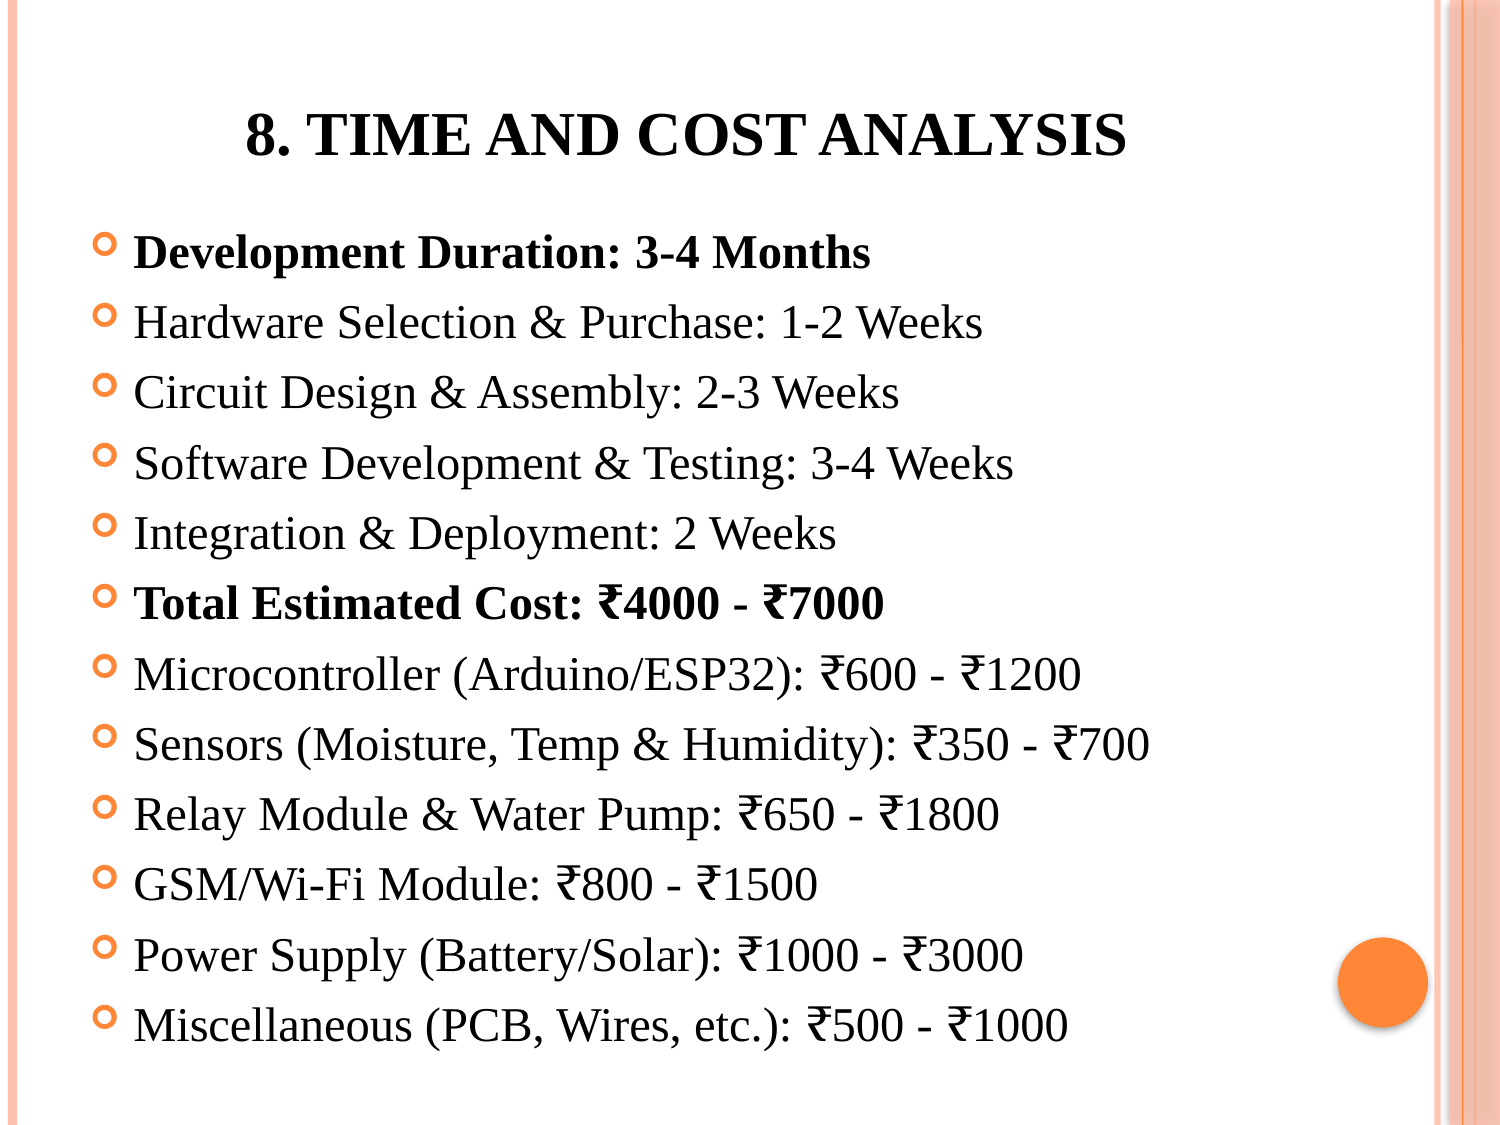

# 8. TIME AND COST ANALYSIS
Development Duration: 3-4 Months
Hardware Selection & Purchase: 1-2 Weeks
Circuit Design & Assembly: 2-3 Weeks
Software Development & Testing: 3-4 Weeks
Integration & Deployment: 2 Weeks
Total Estimated Cost: ₹4000 - ₹7000
Microcontroller (Arduino/ESP32): ₹600 - ₹1200
Sensors (Moisture, Temp & Humidity): ₹350 - ₹700
Relay Module & Water Pump: ₹650 - ₹1800
GSM/Wi-Fi Module: ₹800 - ₹1500
Power Supply (Battery/Solar): ₹1000 - ₹3000
Miscellaneous (PCB, Wires, etc.): ₹500 - ₹1000